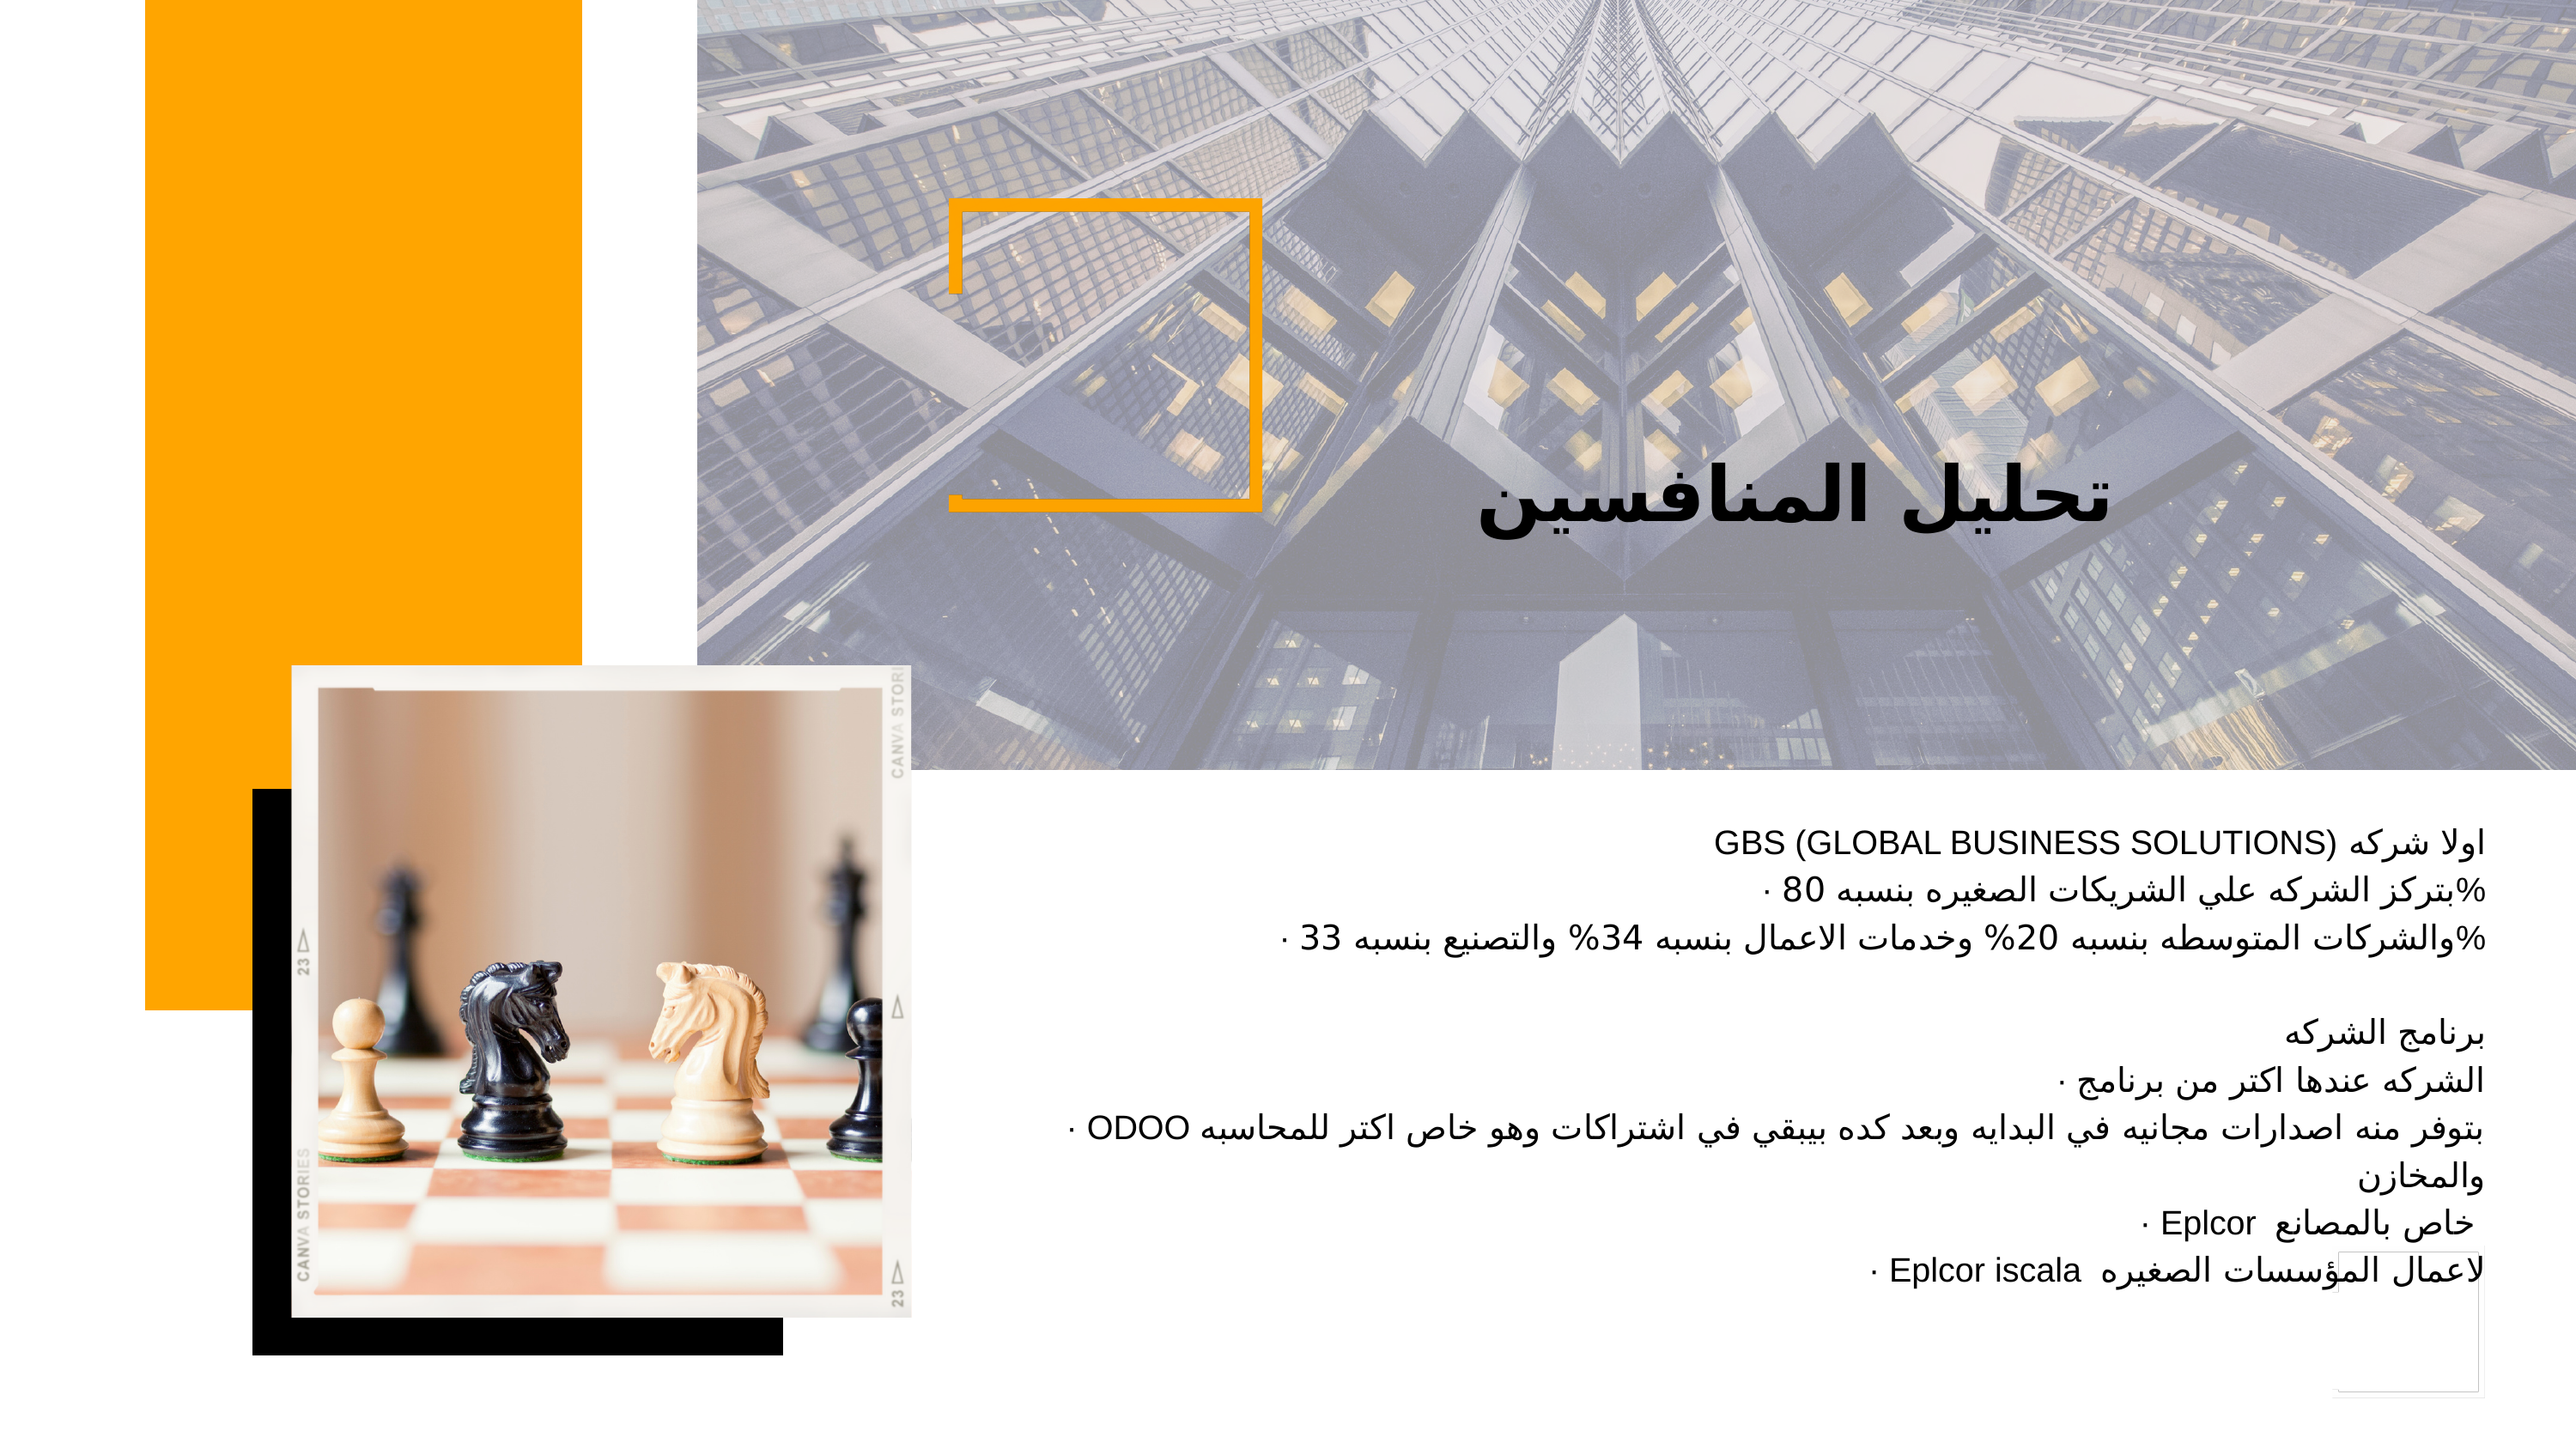

تحليل المنافسين

اولا شركه GBS (GLOBAL BUSINESS SOLUTIONS)
· بتركز الشركه علي الشريكات الصغيره بنسبه 80%
· والشركات المتوسطه بنسبه 20% وخدمات الاعمال بنسبه 34% والتصنيع بنسبه 33%

برنامج الشركه
· الشركه عندها اكتر من برنامج
· ODOO بتوفر منه اصدارات مجانيه في البدايه وبعد كده بيبقي في اشتراكات وهو خاص اكتر للمحاسبه والمخازن
· Eplcor  خاص بالمصانع
· Eplcor iscala  لاعمال المؤسسات الصغيره